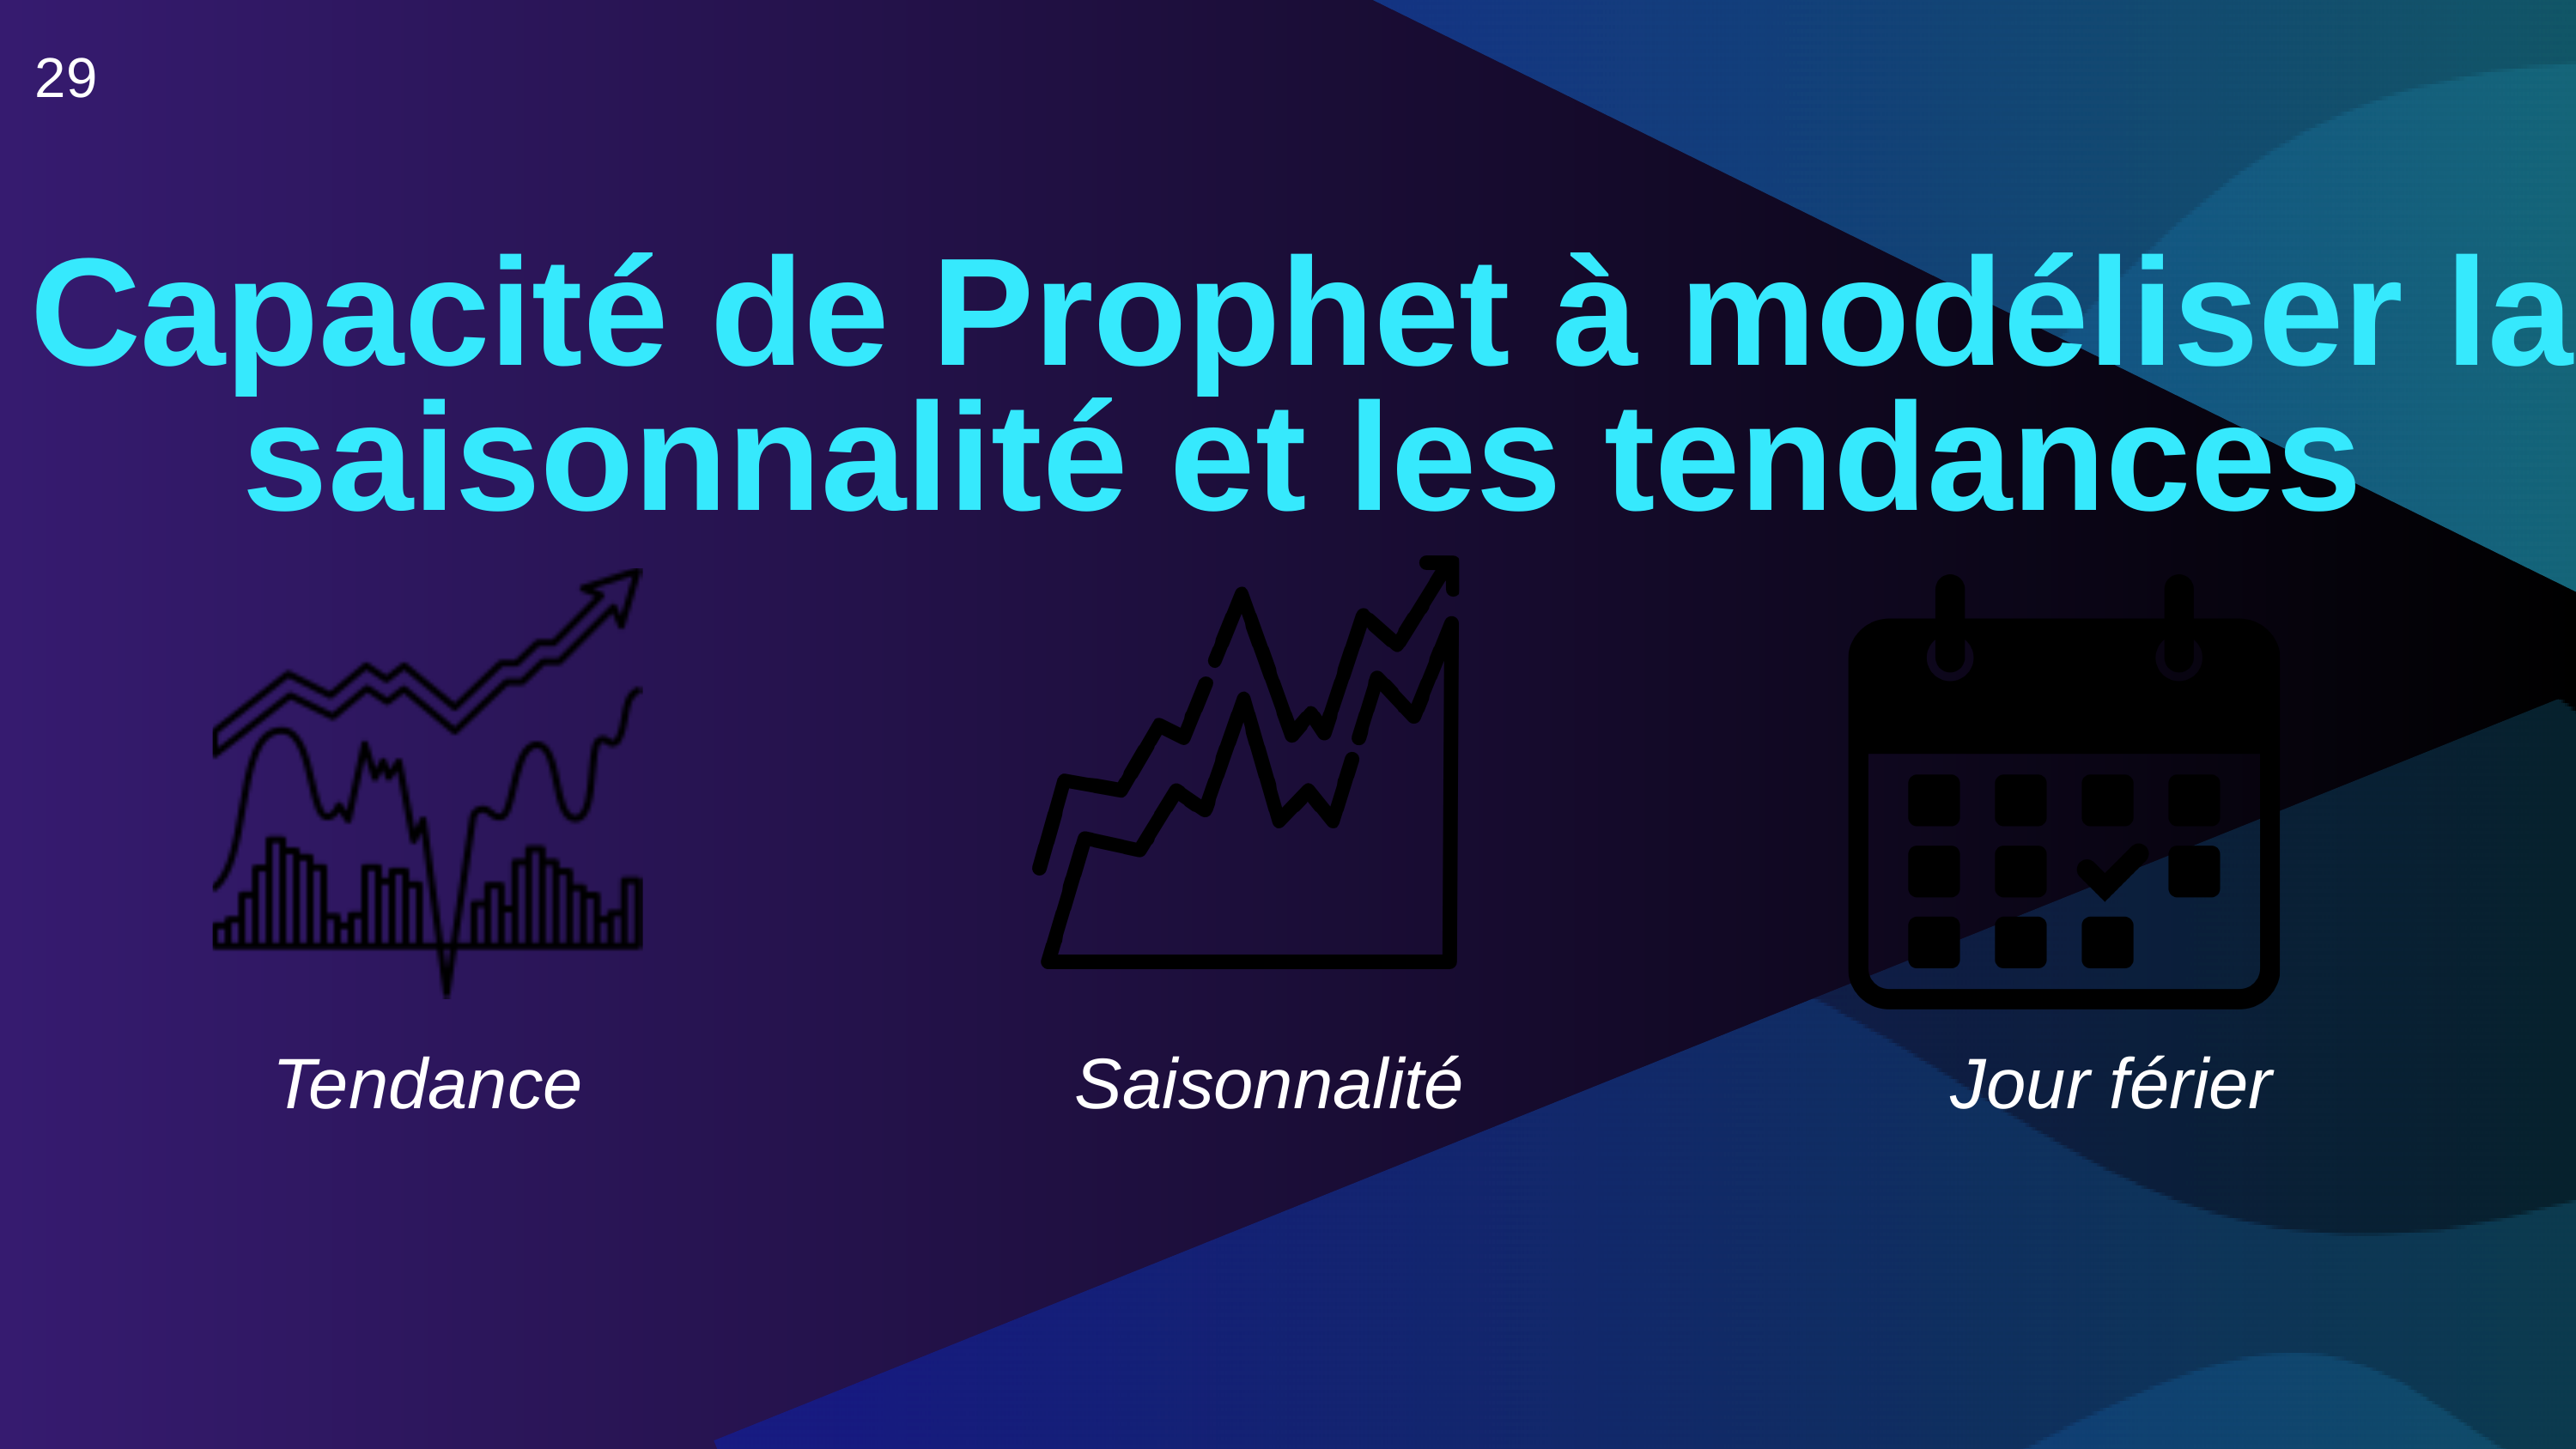

29
Capacité de Prophet à modéliser la saisonnalité et les tendances

Tendance
Saisonnalité
Jour férier